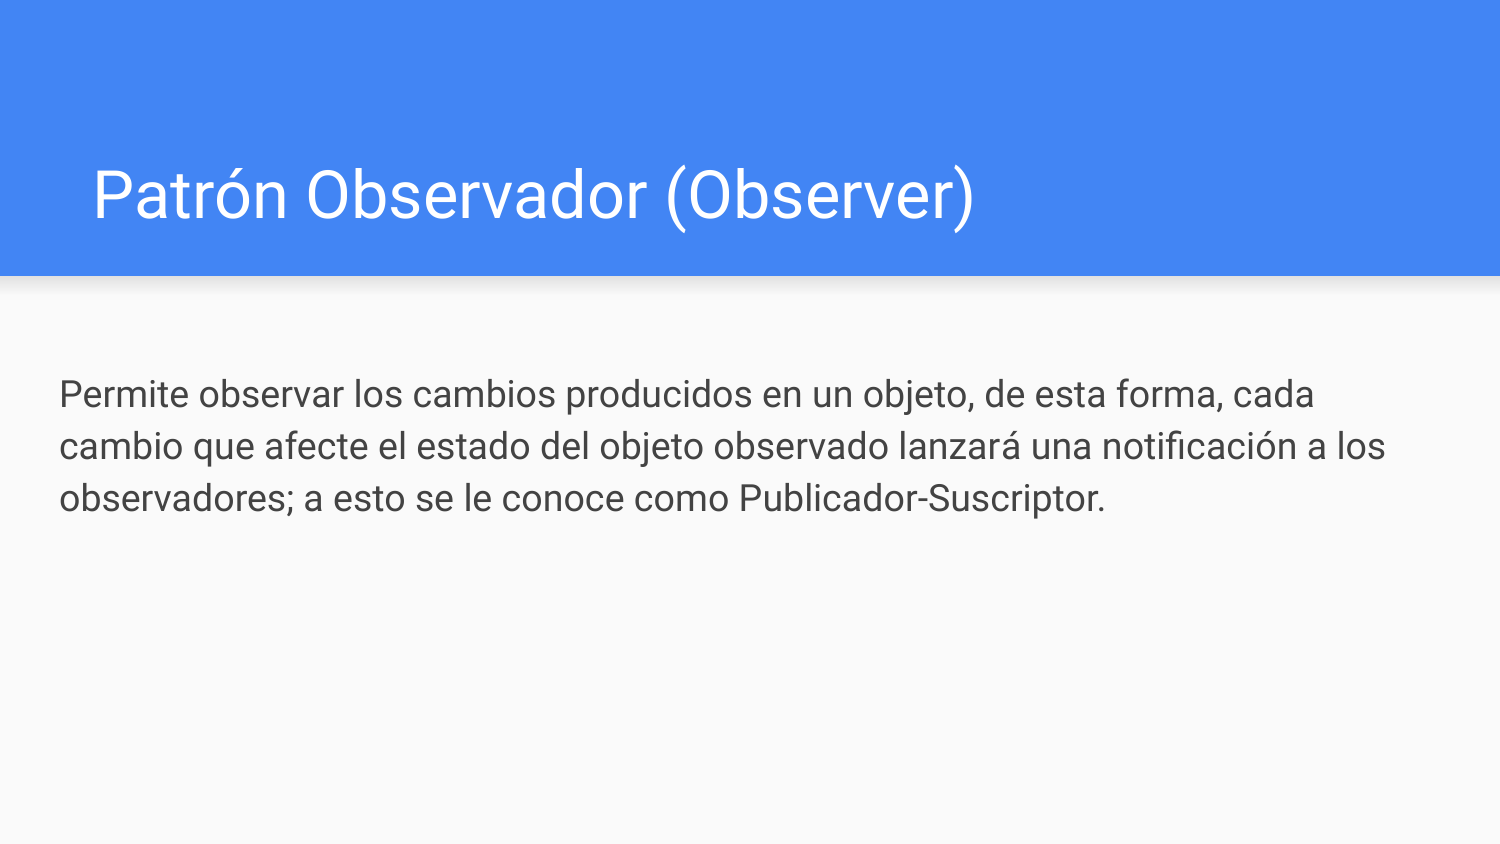

# Patrón Observador (Observer)
Permite observar los cambios producidos en un objeto, de esta forma, cada cambio que afecte el estado del objeto observado lanzará una notificación a los observadores; a esto se le conoce como Publicador-Suscriptor.